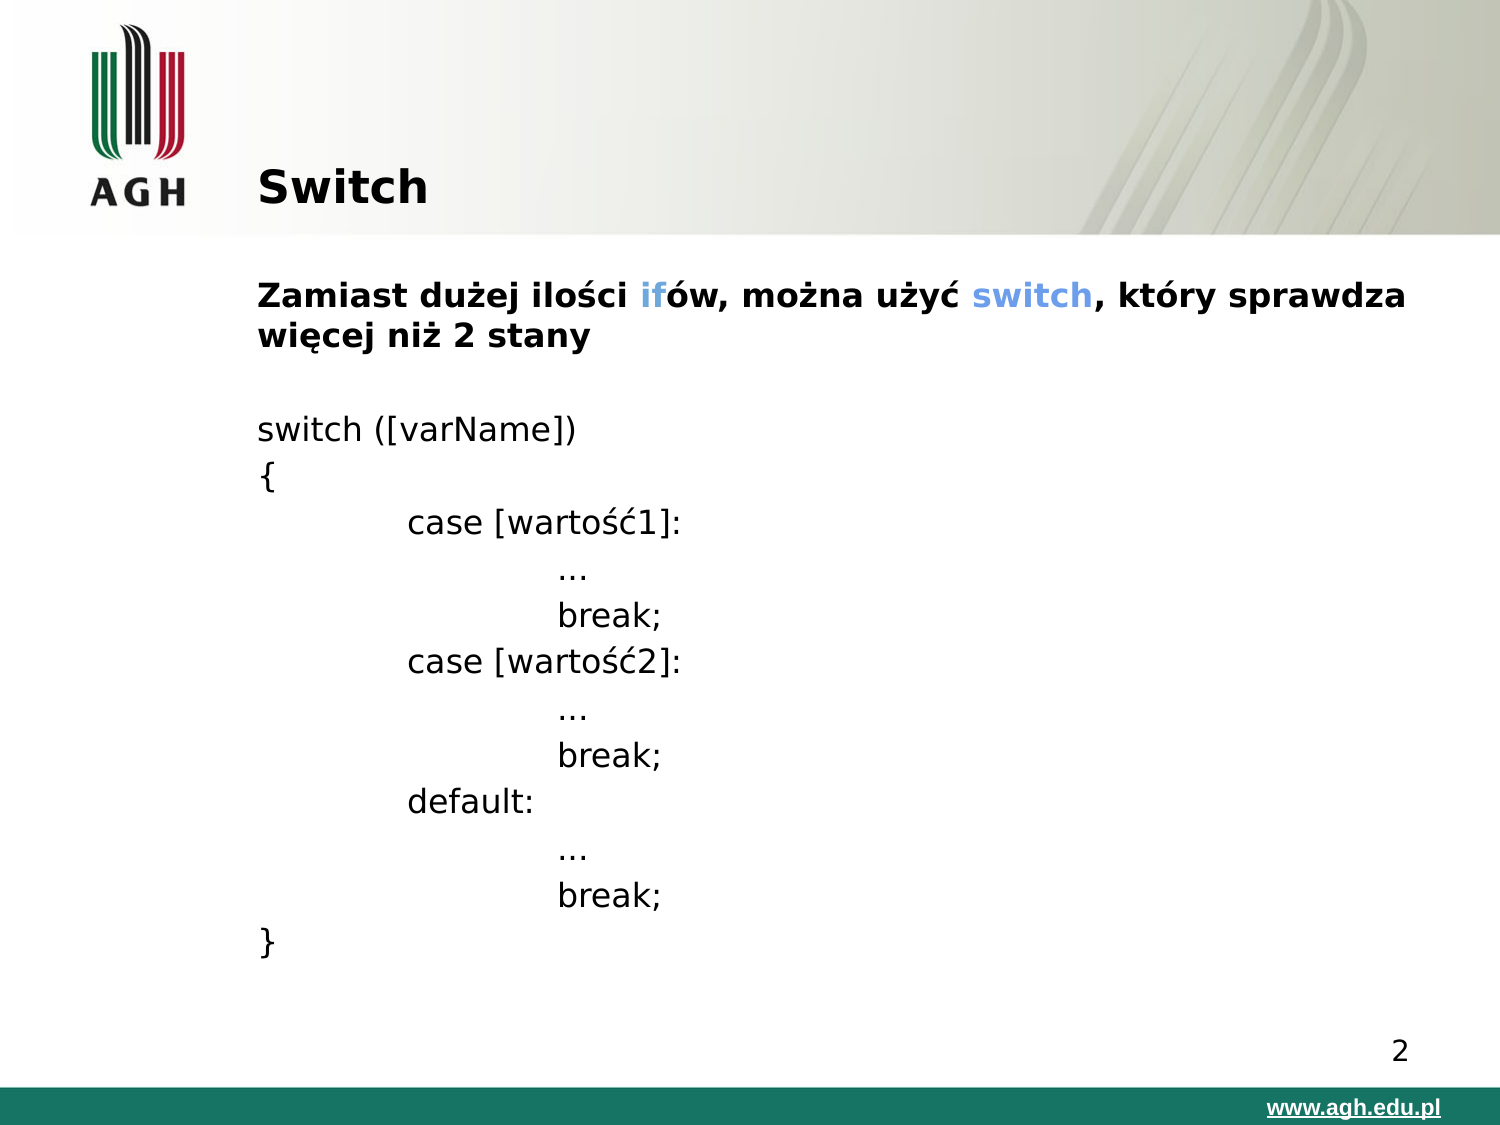

# Switch
Zamiast dużej ilości ifów, można użyć switch, który sprawdza więcej niż 2 stany

switch ([varName])
{
	case [wartość1]:
		...
		break;
	case [wartość2]:
		...
		break;
	default:
		...
		break;
}
2
www.agh.edu.pl